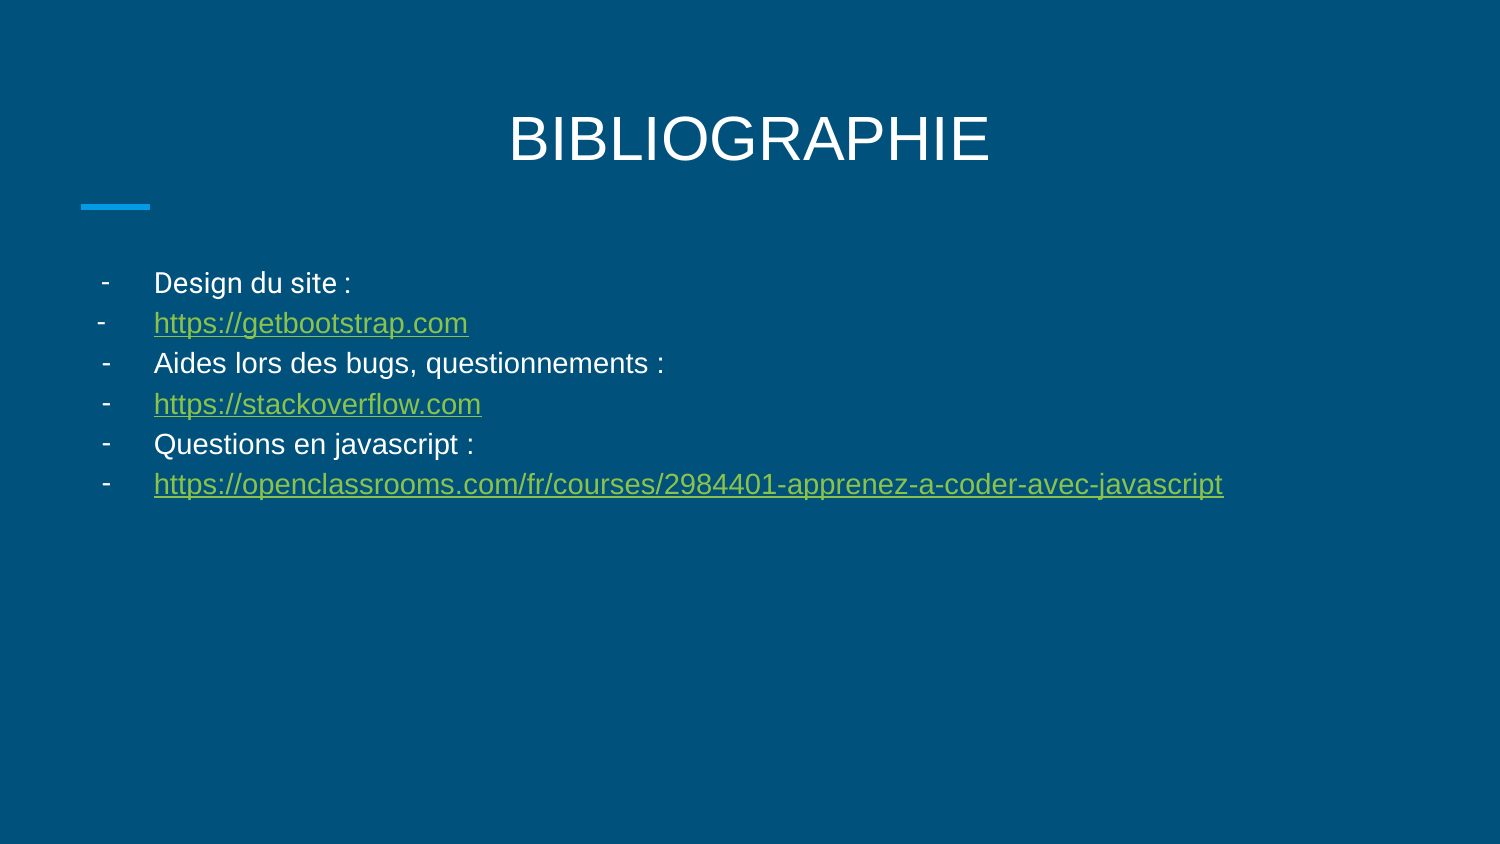

# BIBLIOGRAPHIE
Design du site :
https://getbootstrap.com
Aides lors des bugs, questionnements :
https://stackoverflow.com
Questions en javascript :
https://openclassrooms.com/fr/courses/2984401-apprenez-a-coder-avec-javascript